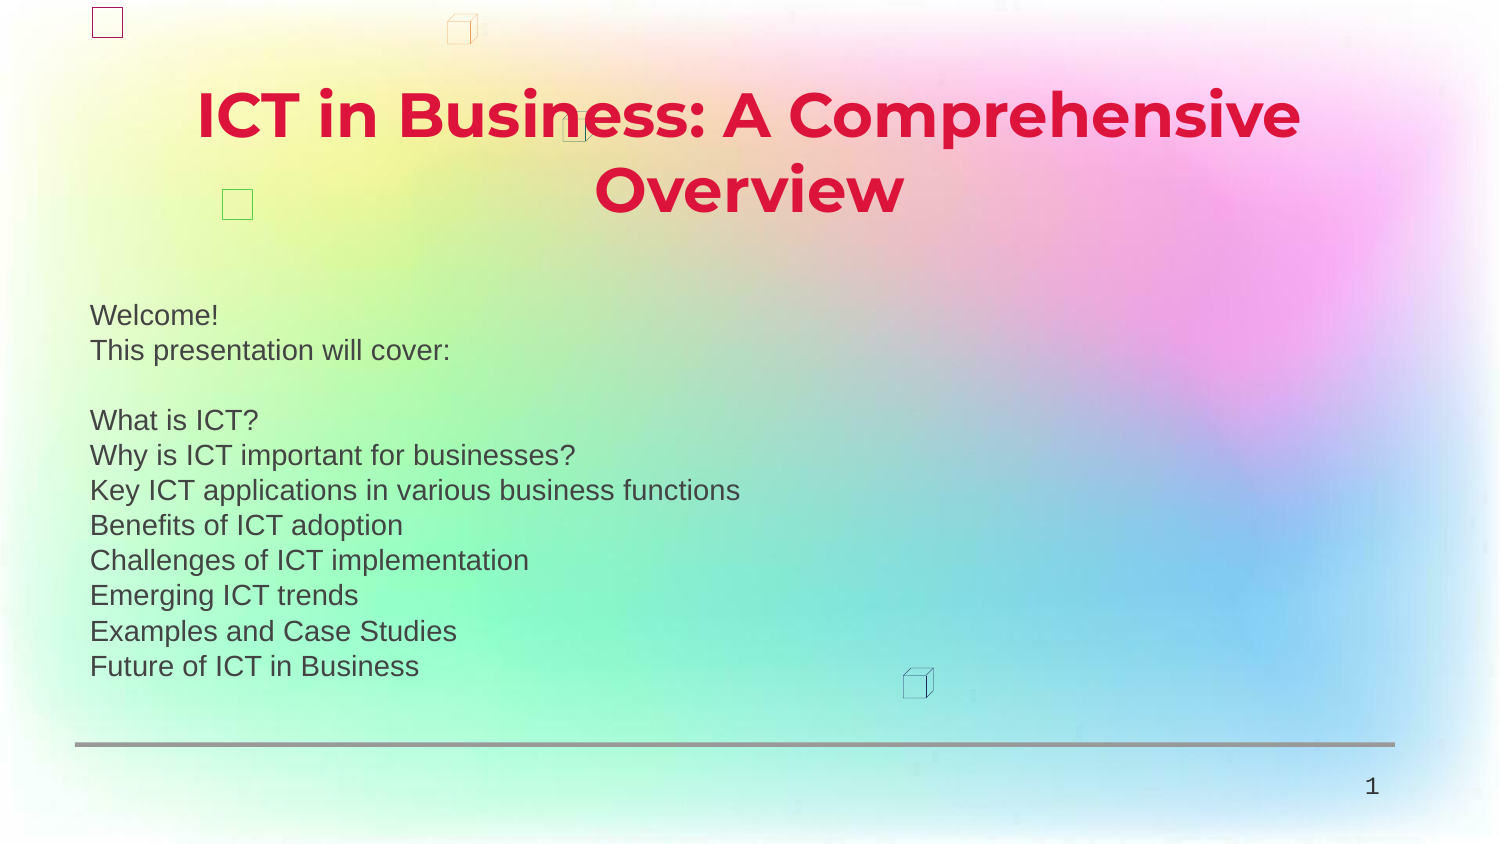

ICT in Business: A Comprehensive Overview

Welcome!
This presentation will cover:

What is ICT?
Why is ICT important for businesses?
Key ICT applications in various business functions
Benefits of ICT adoption
Challenges of ICT implementation
Emerging ICT trends
Examples and Case Studies
Future of ICT in Business

1